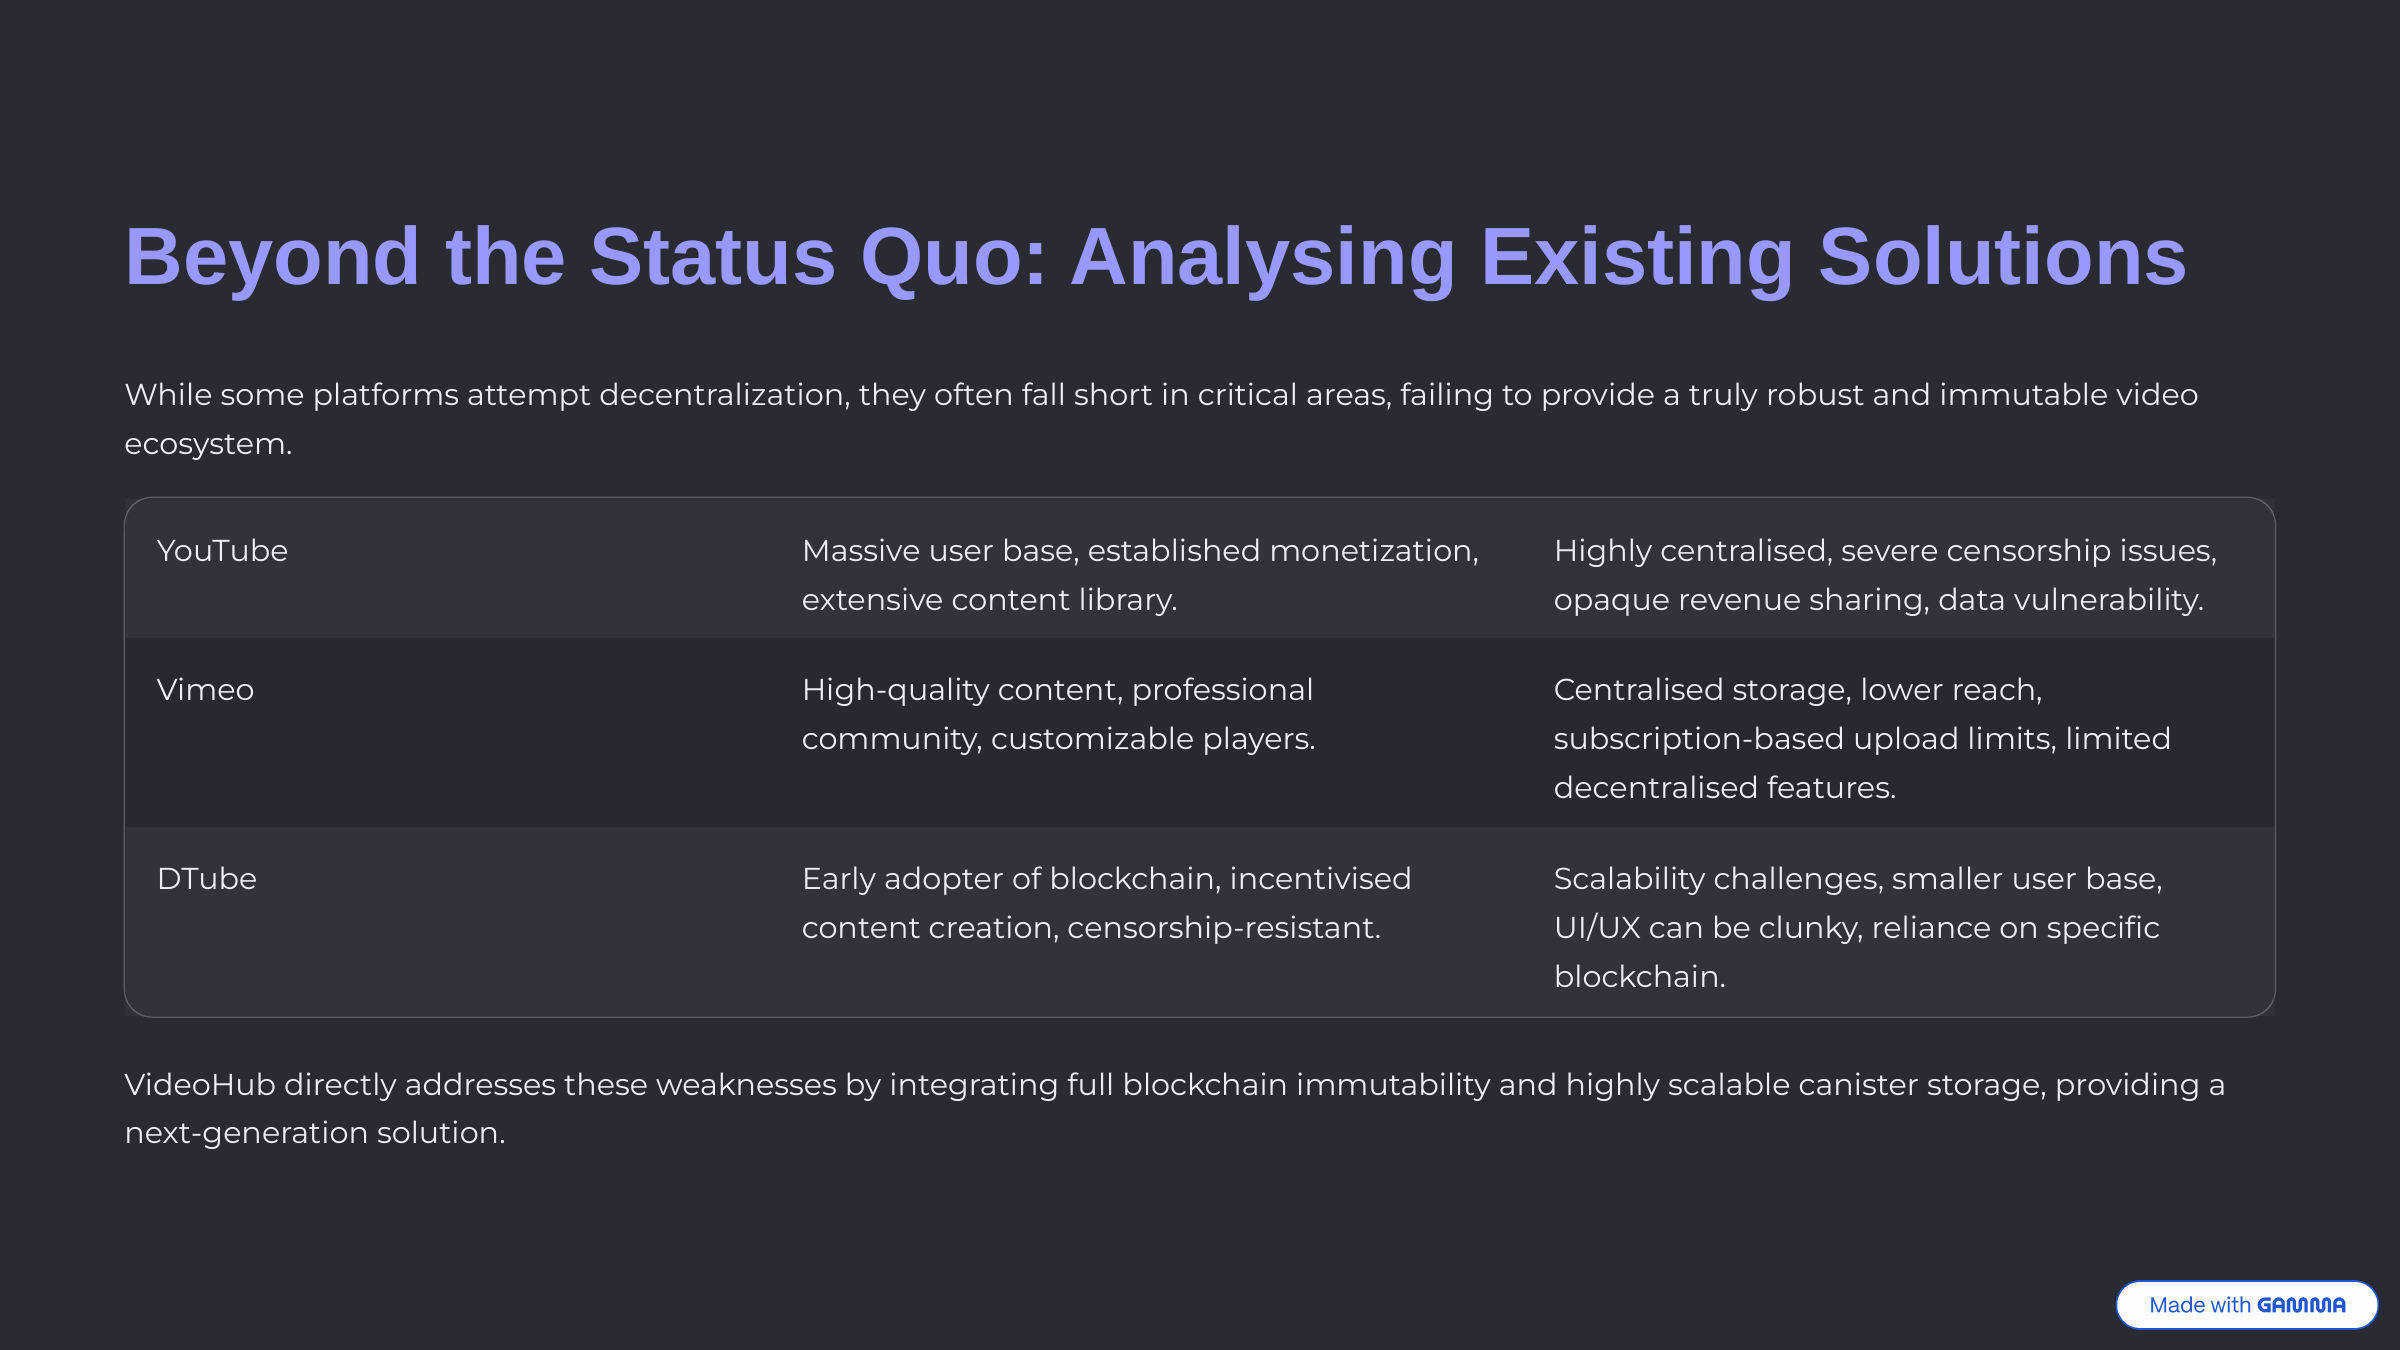

Beyond the Status Quo: Analysing Existing Solutions
While some platforms attempt decentralization, they often fall short in critical areas, failing to provide a truly robust and immutable video ecosystem.

YouTube
Massive user base, established monetization, extensive content library.
Highly centralised, severe censorship issues, opaque revenue sharing, data vulnerability.

Vimeo
High-quality content, professional community, customizable players.
Centralised storage, lower reach, subscription-based upload limits, limited decentralised features.

DTube
Early adopter of blockchain, incentivised content creation, censorship-resistant.
Scalability challenges, smaller user base, UI/UX can be clunky, reliance on specific blockchain.
VideoHub directly addresses these weaknesses by integrating full blockchain immutability and highly scalable canister storage, providing a next-generation solution.